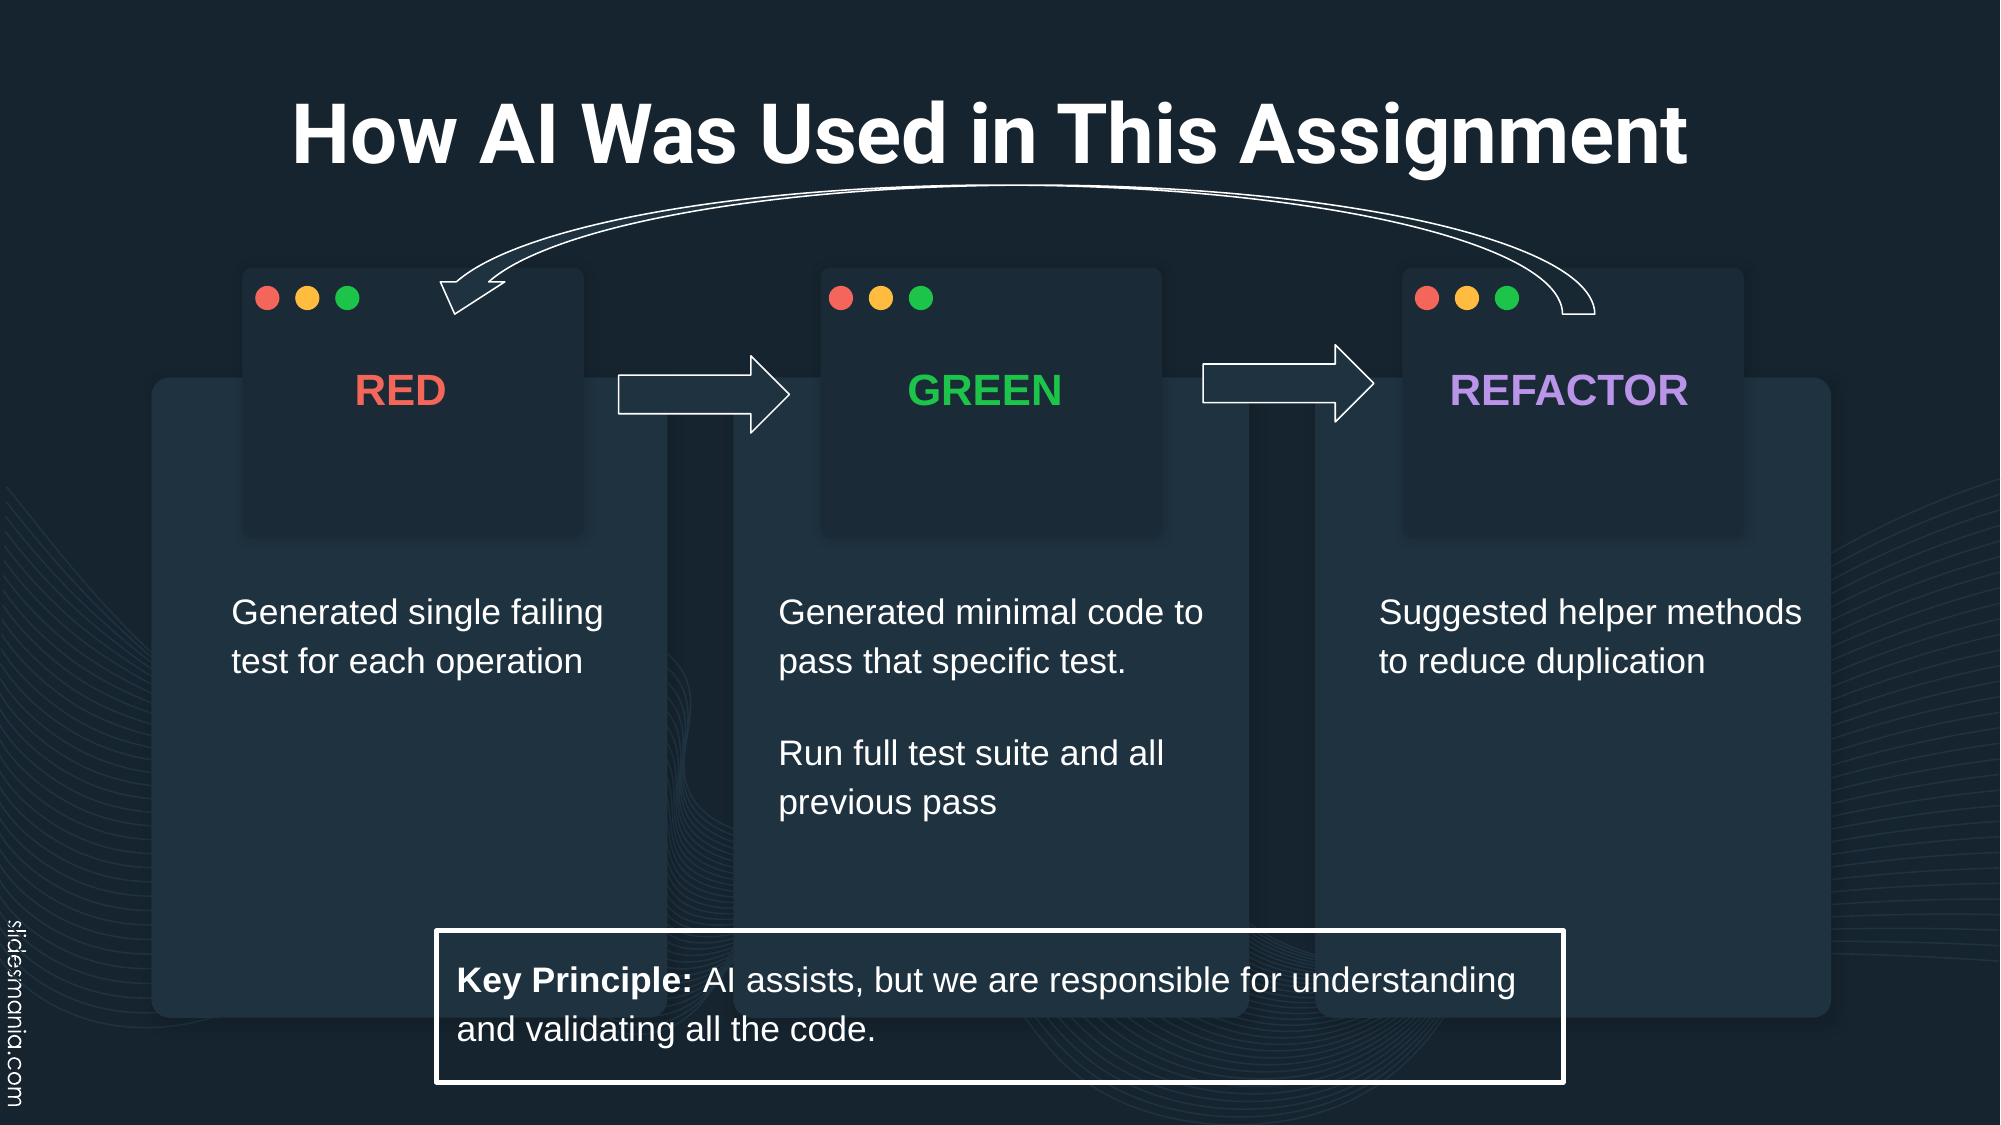

# How AI Was Used in This Assignment
RED
GREEN
REFACTOR

Generated single failing test for each operation
Generated minimal code to pass that specific test.
Run full test suite and all previous pass
Suggested helper methods to reduce duplication
Key Principle: AI assists, but we are responsible for understanding and validating all the code.